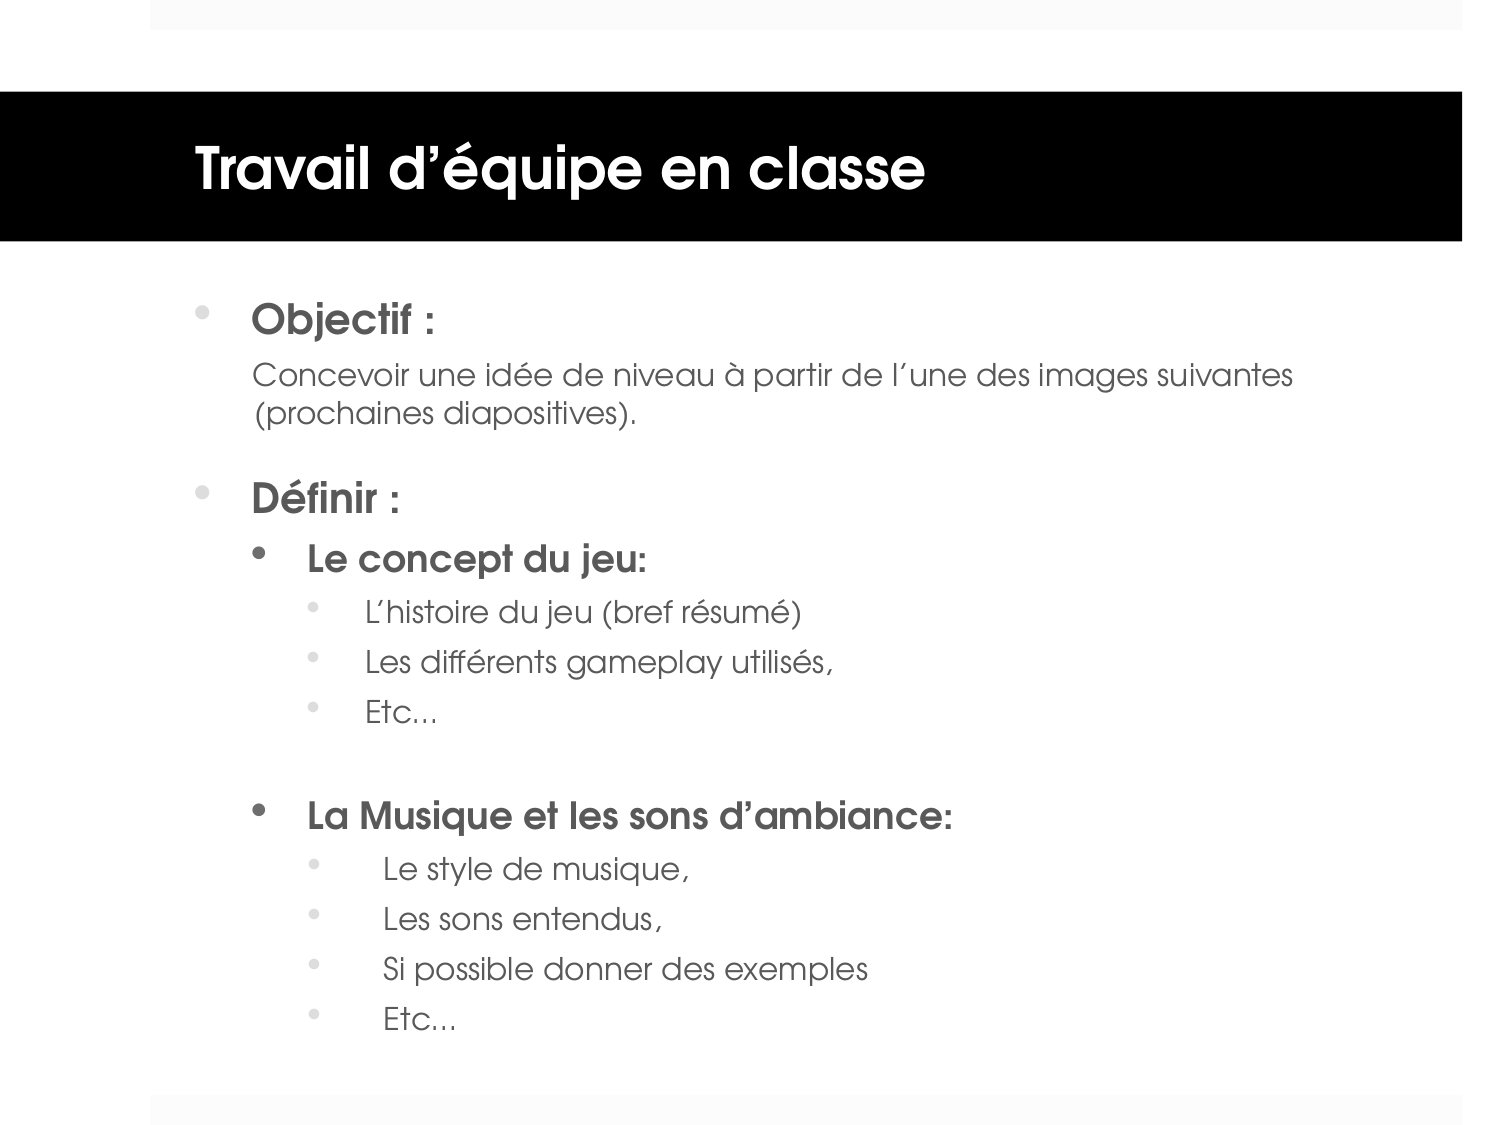

# Travail d’équipe en classe

Objectif :
Concevoir une idée de niveau à partir de l’une des images suivantes (prochaines diapositives).
Définir :
Le concept du jeu:
L’histoire du jeu (bref résumé)
Les différents gameplay utilisés,
Etc…

La Musique et les sons d’ambiance:
Le style de musique,
Les sons entendus,
Si possible donner des exemples
Etc…